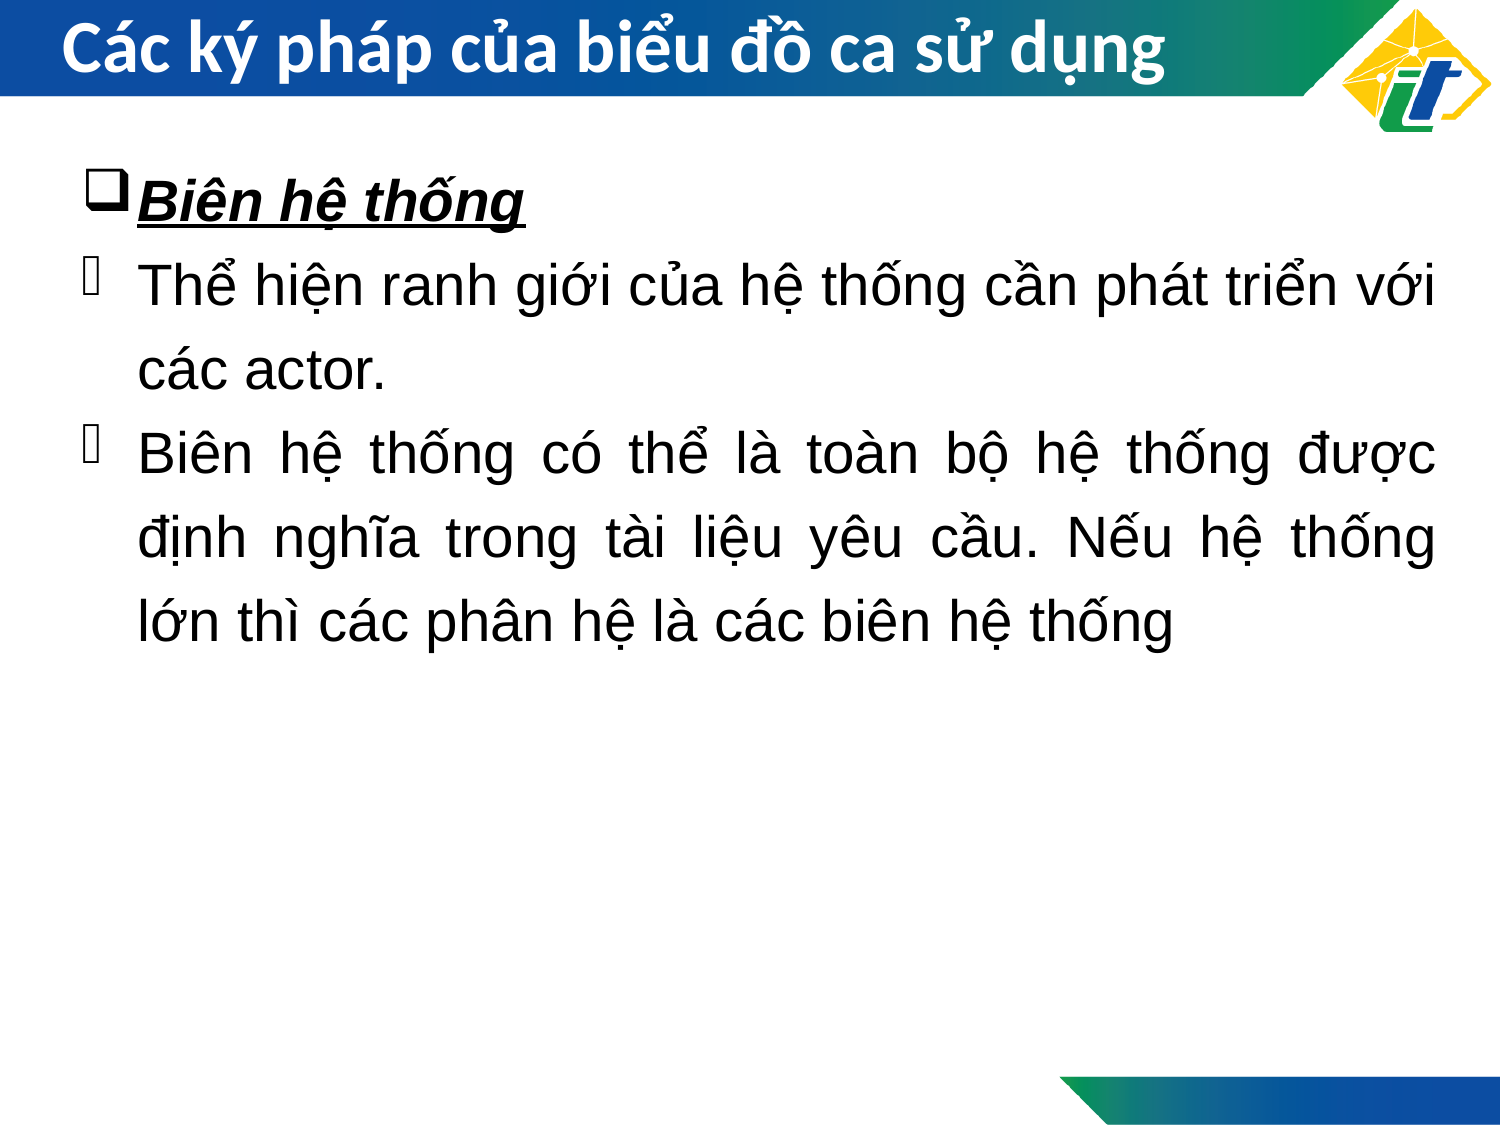

# Các ký pháp của biểu đồ ca sử dụng
Biên hệ thống
Thể hiện ranh giới của hệ thống cần phát triển với các actor.
Biên hệ thống có thể là toàn bộ hệ thống được định nghĩa trong tài liệu yêu cầu. Nếu hệ thống lớn thì các phân hệ là các biên hệ thống